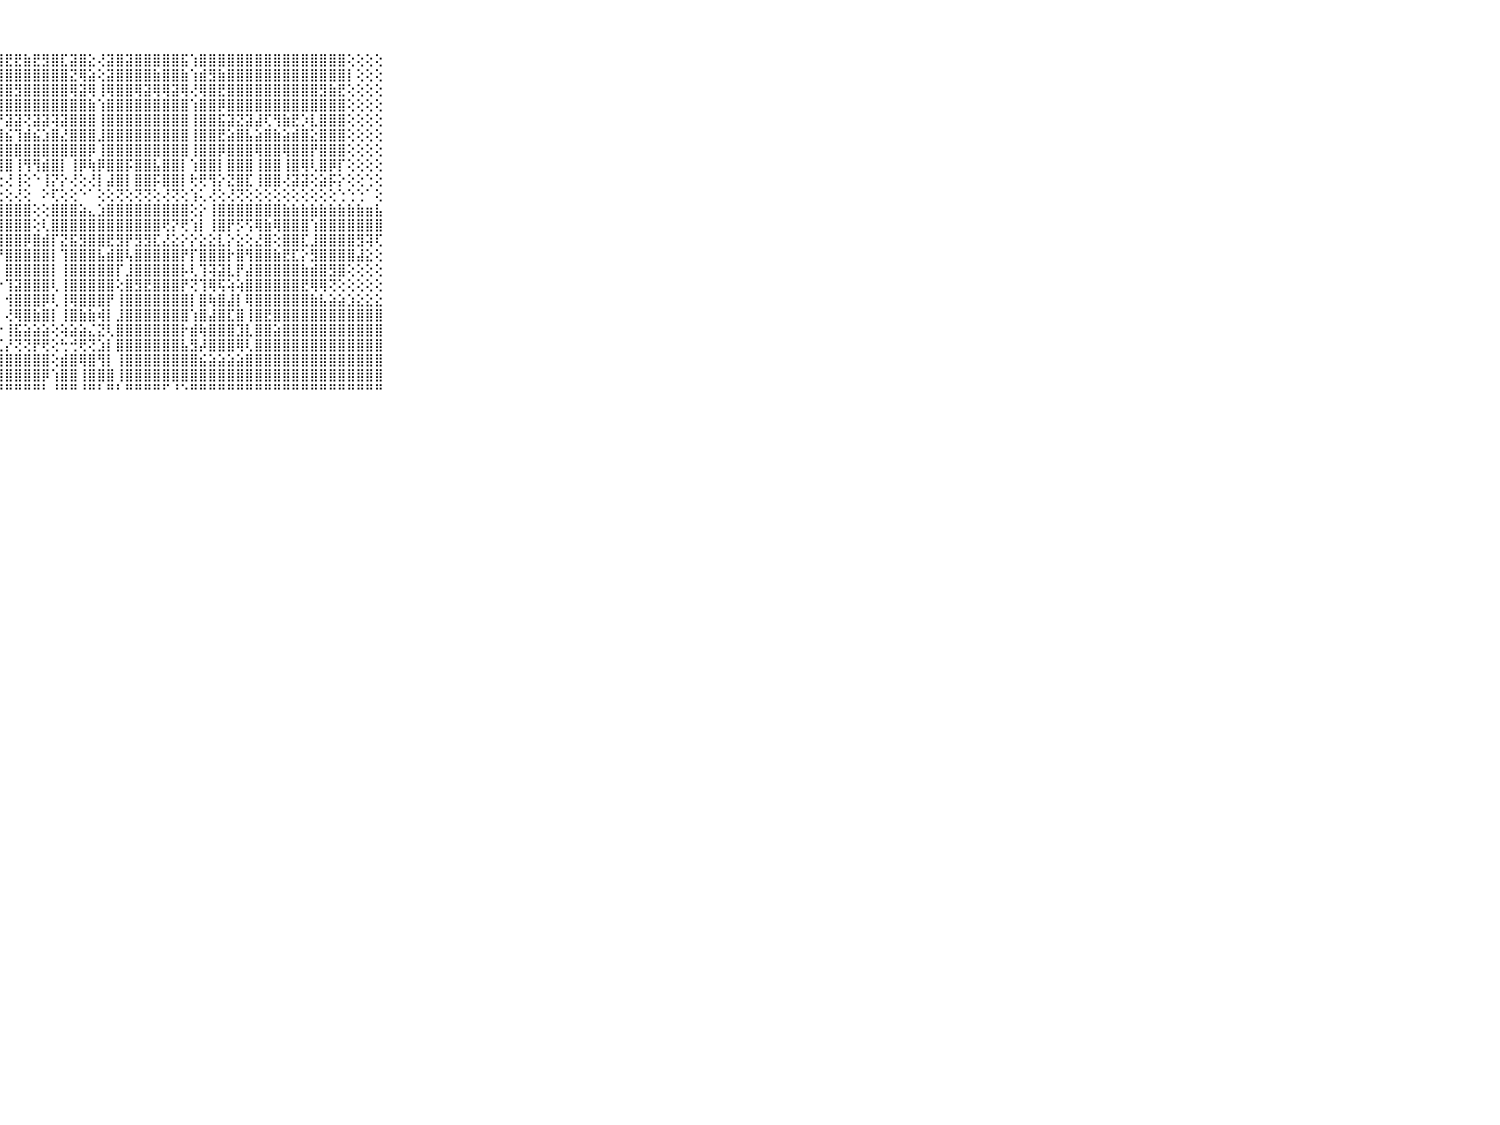

⠀⠀⠀⠀⠀⠀⠀⠀⠀⠀⠀⠀⠀⠀⠀⠀⠀⠀⠀⢕⢕⠀⠑⢕⣵⣟⣏⣿⣟⣟⣷⣟⣻⣿⣏⣽⣿⣕⢜⣽⣿⣽⣿⣿⣿⣿⣿⣯⢱⣿⣿⣿⣿⣿⣿⣿⣿⣿⣿⣿⣿⣿⣿⣿⣿⢕⢕⢕⢕⠀⠀⠀⠀⠀⠀⠀⠀⠀⠀⠀⠀
⠀⠀⠀⠀⠀⠀⠀⠀⠀⠀⠀⠀⠀⠀⠀⠀⠀⠀⠀⢕⢕⠄⠁⢜⡻⢟⣹⣿⣿⣿⣿⣿⣿⣿⣿⣝⢿⣵⢕⣽⣿⣿⣿⣿⣷⣿⣿⣷⢱⣾⣻⣷⣿⣿⣿⣿⣿⣿⣿⣿⣿⣿⣿⣿⣿⡇⢕⢕⢕⠀⠀⠀⠀⠀⠀⠀⠀⠀⠀⠀⠀
⠀⠀⠀⠀⠀⠀⠀⠀⠀⠀⠀⠀⠀⠀⠀⠀⠀⠀⠀⢕⢕⠀⢀⢜⢟⡻⢿⣿⣿⣻⣿⣿⣿⣿⣿⢿⣽⢿⢸⢿⣿⣿⢿⣽⢿⢿⣽⢿⢜⢿⣿⣟⣿⣿⣿⣿⣿⣿⣿⣿⣿⣿⣻⣷⣟⢕⢕⢕⢕⠀⠀⠀⠀⠀⠀⠀⠀⠀⠀⠀⠀
⠀⠀⠀⠀⠀⠀⠀⠀⠀⠀⠀⠀⠀⠀⠀⠀⠀⠀⠀⢕⢕⢄⢔⢕⣾⣿⢾⣿⣿⣿⣿⣿⣿⣿⣿⣿⣿⣷⢱⣿⣿⣿⣿⣿⣿⣿⣿⣿⢱⣿⣿⡿⣿⣿⣿⣿⣿⣿⣿⣿⣿⣿⣿⣿⣿⢕⢕⢕⢕⠀⠀⠀⠀⠀⠀⠀⠀⠀⠀⠀⠀
⠀⠀⠀⠀⠀⠀⠀⠀⠀⠀⠀⠀⠀⠀⠀⠀⠀⢀⢕⢕⢕⢕⢕⢕⣿⣿⢹⡝⣽⣽⢝⣽⣽⢽⣽⣿⣿⣿⢸⣿⣿⣿⣿⣿⣿⣿⣿⣿⢸⣿⣿⣯⣽⣝⣽⣼⢏⢻⣷⣟⡱⣇⣿⣿⣿⢕⢕⢕⢕⠀⠀⠀⠀⠀⠀⠀⠀⠀⠀⠀⠀
⠀⠀⠀⠀⠀⠀⠀⠀⠀⠀⠀⠀⠀⠀⠀⠀⠀⢕⢕⢕⢕⢕⢕⢕⣿⣿⢹⣾⣮⢹⣾⣮⣱⣿⣜⣿⣿⣿⣸⣿⣿⣿⣿⣿⣿⣿⣿⣿⢸⣿⣿⣟⣵⣿⣧⣵⣿⣷⣵⣾⣿⣕⣿⣿⣿⢕⢕⢕⢕⠀⠀⠀⠀⠀⠀⠀⠀⠀⠀⠀⠀
⠀⠀⠀⠀⠀⠀⠀⠀⠀⠀⠀⠀⠀⠀⠀⠀⢄⢕⢕⢕⢕⢕⢕⢕⣿⣿⣿⣿⣿⣿⣿⣿⣿⣿⣿⣿⣿⡿⢸⣿⣿⣿⣿⣿⣿⣿⣿⣿⢸⣿⣿⡿⣿⣿⣿⢿⣿⣿⢿⣿⣿⡟⣿⣿⣿⢕⢕⢕⢕⠀⠀⠀⠀⠀⠀⠀⠀⠀⠀⠀⠀
⠀⠀⠀⠀⠀⠀⠀⠀⠀⠀⠀⠀⠀⠀⠀⠀⠁⢕⢕⢕⢕⢕⢕⢕⣿⡟⢕⣿⣿⢸⢻⢻⣾⣿⡇⢸⡿⢷⡿⣿⣿⡯⣿⣿⣧⣿⣿⡇⢱⣿⣿⡇⣿⣿⣿⢸⣿⣿⢸⣿⢿⢇⣿⡿⡏⢕⢕⢕⢕⠀⠀⠀⠀⠀⠀⠀⠀⠀⠀⠀⠀
⠀⠀⠀⠀⠀⠀⠀⠀⠀⠀⠀⠀⠀⠔⢄⢑⢄⣷⢕⢕⢕⢕⢕⢕⢿⢕⢕⢕⢜⢸⢕⠑⢸⡝⡕⢜⢕⢜⡇⣼⣿⡇⣿⣿⡯⣿⣿⡇⢗⢟⢻⡕⣝⣿⣏⢸⣿⣿⢜⣽⣽⢕⣵⡯⡕⢕⢕⢑⢕⠀⠀⠀⠀⠀⠀⠀⠀⠀⠀⠀⠀
⠀⠀⠀⠀⠀⠀⠀⠀⠀⠀⠀⢀⢀⢀⢀⢁⢑⢕⢕⢕⢕⢕⢕⢕⢕⢕⢕⢕⢕⢜⢕⠀⠕⢏⢕⢕⠑⠁⢕⢕⢝⢕⢝⢝⢕⢜⢝⢕⢱⢅⢜⢕⢜⢝⢕⢕⢕⢕⢕⢕⢕⢕⢕⢕⢑⢑⢑⠁⢕⠀⠀⠀⠀⠀⠀⠀⠀⠀⠀⠀⠀
⠀⠀⠀⠀⠀⠀⠀⠀⠀⠀⠀⣿⣿⣿⣿⣿⡇⣿⣿⣿⣿⣿⣿⣿⣿⣿⣿⣿⣿⣿⣿⢕⢕⣿⣿⣿⣵⣄⣱⣿⣿⣿⣿⣿⣿⣿⣿⣿⢕⡕⢸⣿⣿⣿⣿⣿⣿⣿⣷⣷⣷⣷⣷⣷⣷⣷⣷⣶⣧⠀⠀⠀⠀⠀⠀⠀⠀⠀⠀⠀⠀
⠀⠀⠀⠀⠀⠀⠀⠀⠀⠀⠀⢸⣿⡇⣿⣿⣿⣿⣿⣿⣿⣿⣿⣿⣿⣿⣿⣿⣿⣿⣿⢕⢇⣿⣿⣿⣿⣿⣿⣿⣿⣿⣿⣿⣿⢟⡝⢟⢱⡇⢸⣿⡟⡫⢫⢿⣷⢿⣿⣿⣿⢱⣿⣿⣿⣿⣿⣿⣿⠀⠀⠀⠀⠀⠀⠀⠀⠀⠀⠀⠀
⠀⠀⠀⠀⠀⠀⠀⠀⠀⠀⠀⢸⢿⢇⣿⣿⣇⣹⣿⣿⣿⣿⣿⣿⣿⣿⣿⢻⣿⣿⡿⣿⣾⡏⣝⣯⣻⣿⣿⣟⣻⡟⣻⣻⣏⣜⣕⡕⡕⣕⣕⣇⡕⣕⢕⣜⣿⢕⣿⣿⣏⣸⣿⣿⣿⣿⣻⢽⢏⠀⠀⠀⠀⠀⠀⠀⠀⠀⠀⠀⠀
⠀⠀⠀⠀⠀⠀⠀⠀⠀⠀⠀⢕⣞⣻⣿⣿⣿⣿⣿⣿⣿⣿⣿⣿⣿⣿⣿⡟⣿⣿⣿⣿⣿⡇⢹⣿⣿⣿⣧⣾⣿⢧⣿⣿⣿⣿⣿⡟⡏⣿⣿⣿⡗⣿⢻⣿⣿⣷⣟⣏⡕⣻⣿⣿⣿⣿⣼⣕⢕⠀⠀⠀⠀⠀⠀⠀⠀⠀⠀⠀⠀
⠀⠀⠀⠀⠀⠀⠀⠀⠀⠀⠀⣿⣿⣿⣿⣿⣿⣿⣿⣿⣿⣿⣿⣿⣿⣿⣿⡇⣿⣿⣿⣿⣿⡇⢸⣿⣿⣿⣿⣿⡏⣸⣿⣿⣿⣿⣿⡧⢇⢹⢽⣽⣇⡟⣼⣿⣿⣿⣿⣿⣷⣾⣿⣻⣿⢕⢕⢕⢕⠀⠀⠀⠀⠀⠀⠀⠀⠀⠀⠀⠀
⠀⠀⠀⠀⠀⠀⠀⠀⠀⠀⠀⣿⣿⣿⣿⣿⣿⣿⣿⣿⣯⣽⣽⣿⣽⣽⣽⡕⢹⣽⣿⣿⣿⢇⢸⣿⣿⣿⣿⣿⢕⣿⣻⣟⣿⣿⣿⡟⢝⢹⢿⢯⢵⢵⣿⣿⣿⣿⣿⣿⣟⢿⢿⢝⢕⢕⢕⢕⢕⠀⠀⠀⠀⠀⠀⠀⠀⠀⠀⠀⠀
⠀⠀⠀⠀⠀⠀⠀⠀⠀⠀⠀⣿⣿⣿⣿⣿⣿⣿⣿⣿⣿⣿⣿⣿⣿⣿⣿⡇⢺⣿⣿⣿⡿⢇⢸⢿⣿⣿⣿⡟⢸⣿⣿⣿⣿⣿⣿⣿⡇⣿⢷⣿⣼⡇⢿⣿⣿⣿⣿⣿⣿⣷⣧⣵⣵⣱⣕⣕⣕⠀⠀⠀⠀⠀⠀⠀⠀⠀⠀⠀⠀
⠀⠀⠀⠀⠀⠀⠀⠀⠀⠀⠀⣿⣿⡿⢿⢿⣿⣿⣿⣿⣿⣿⣿⣿⣿⣿⣿⡇⢜⢿⣿⣷⣿⡇⢸⣿⣷⣷⢾⡇⣸⣿⣿⣿⣿⣿⣿⣿⢱⣿⣼⣿⣏⣿⢸⣿⣟⣿⣿⣿⣿⣿⣿⣿⣿⣿⣿⣿⣿⠀⠀⠀⠀⠀⠀⠀⠀⠀⠀⠀⠀
⠀⠀⠀⠀⠀⠀⠀⠀⠀⠀⠀⢻⣻⣷⣞⣸⣿⣿⣿⣿⣿⣿⣿⣿⣿⣿⣿⡗⢸⣯⣵⣵⣵⢕⢵⣵⣵⣌⣝⢇⣿⣿⣿⣿⣿⣿⣿⡗⣾⢷⣿⣿⣿⣹⣇⣿⣿⣵⣿⣿⣿⣿⣿⣿⣿⣿⣿⣿⣿⠀⠀⠀⠀⠀⠀⠀⠀⠀⠀⠀⠀
⠀⠀⠀⠀⠀⠀⠀⠀⠀⠀⠀⢜⢿⣿⣿⣿⣿⣿⣿⣿⣿⣿⣿⣿⣿⣿⣿⣏⡜⢝⢝⡟⢟⢕⢓⢚⢟⢝⣱⡇⣿⣿⣿⣿⣿⣿⣿⣧⣻⡼⣿⣿⣿⢿⢇⣿⣿⣿⣿⣿⣿⣿⣿⣿⣿⣿⣿⣿⣿⠀⠀⠀⠀⠀⠀⠀⠀⠀⠀⠀⠀
⠀⠀⠀⠀⠀⠀⠀⠀⠀⠀⠀⢕⣾⢿⣿⣿⣿⣿⣿⣿⣿⣿⣿⣿⣿⣿⣿⣿⣿⣿⣿⣿⣿⢕⣾⣿⢿⣿⢻⡇⢸⣿⣿⣿⣿⣿⣿⣿⣿⣮⣵⣵⣵⣵⣿⣿⣿⣿⣿⣿⣿⣿⣿⣿⣿⣿⣿⣿⣿⠀⠀⠀⠀⠀⠀⠀⠀⠀⠀⠀⠀
⠀⠀⠀⠀⠀⠀⠀⠀⠀⠀⠀⢸⢸⣎⢿⣿⣿⣿⣿⣿⣿⣿⣿⣿⣿⣿⣿⣿⣿⣿⣿⣿⡿⢱⣿⣿⢸⣿⣿⣿⢸⣿⣿⣿⣿⣿⣿⣿⣿⣿⣿⣿⣿⣿⣿⣿⣿⣿⣿⣿⣿⣿⣿⣿⣿⣿⣿⣿⣿⠀⠀⠀⠀⠀⠀⠀⠀⠀⠀⠀⠀
⠀⠀⠀⠀⠀⠀⠀⠀⠀⠀⠀⠘⠛⠛⠘⠛⠛⠛⠛⠛⠛⠛⠛⠛⠛⠛⠛⠛⠛⠛⠛⠛⠃⠘⠛⠛⠘⠛⠃⠛⠃⠛⠛⠛⠛⠋⠘⠑⠛⠛⠛⠛⠛⠛⠛⠛⠛⠛⠛⠛⠛⠛⠛⠛⠛⠛⠛⠛⠛⠀⠀⠀⠀⠀⠀⠀⠀⠀⠀⠀⠀